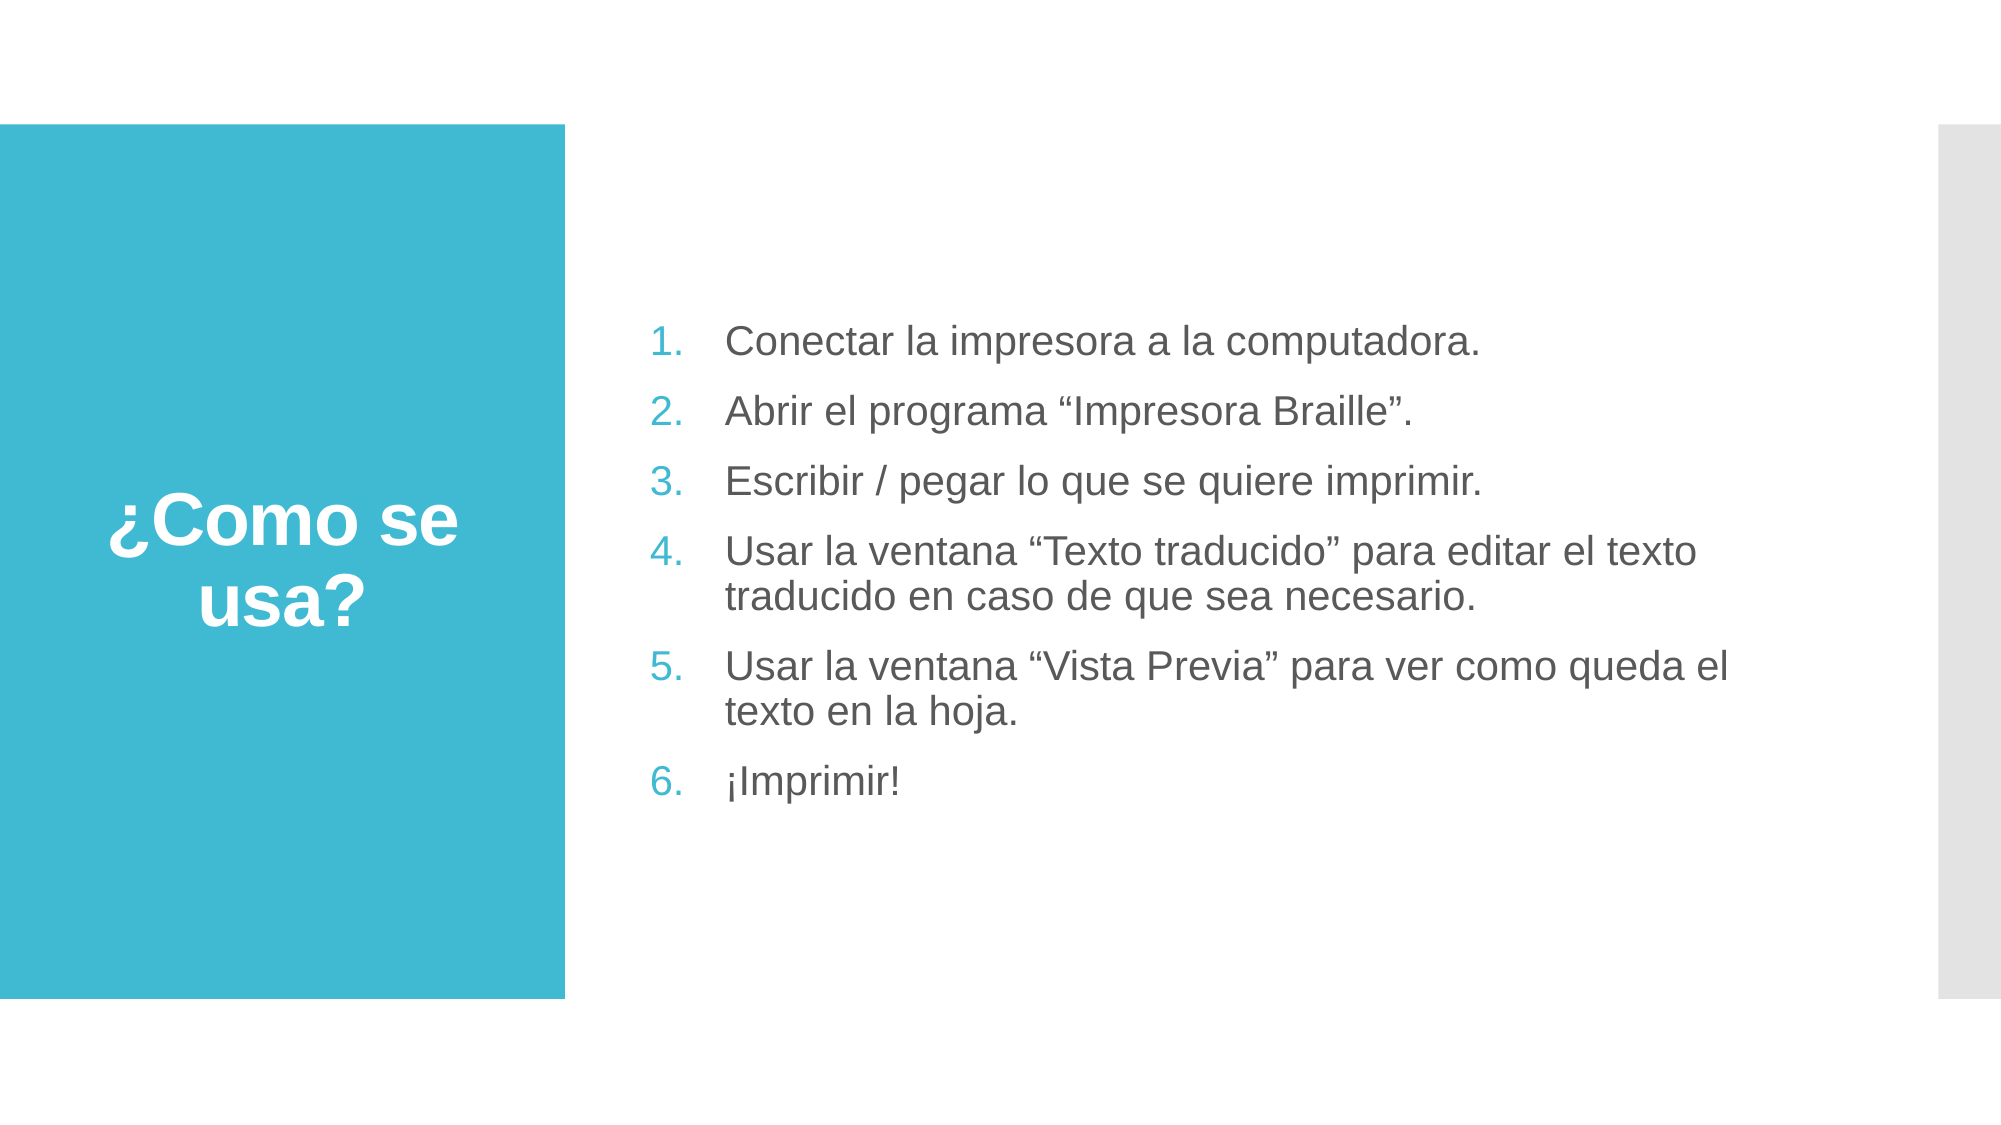

Conectar la impresora a la computadora.
Abrir el programa “Impresora Braille”.
Escribir / pegar lo que se quiere imprimir.
Usar la ventana “Texto traducido” para editar el texto traducido en caso de que sea necesario.
Usar la ventana “Vista Previa” para ver como queda el texto en la hoja.
¡Imprimir!
# ¿Como se usa?